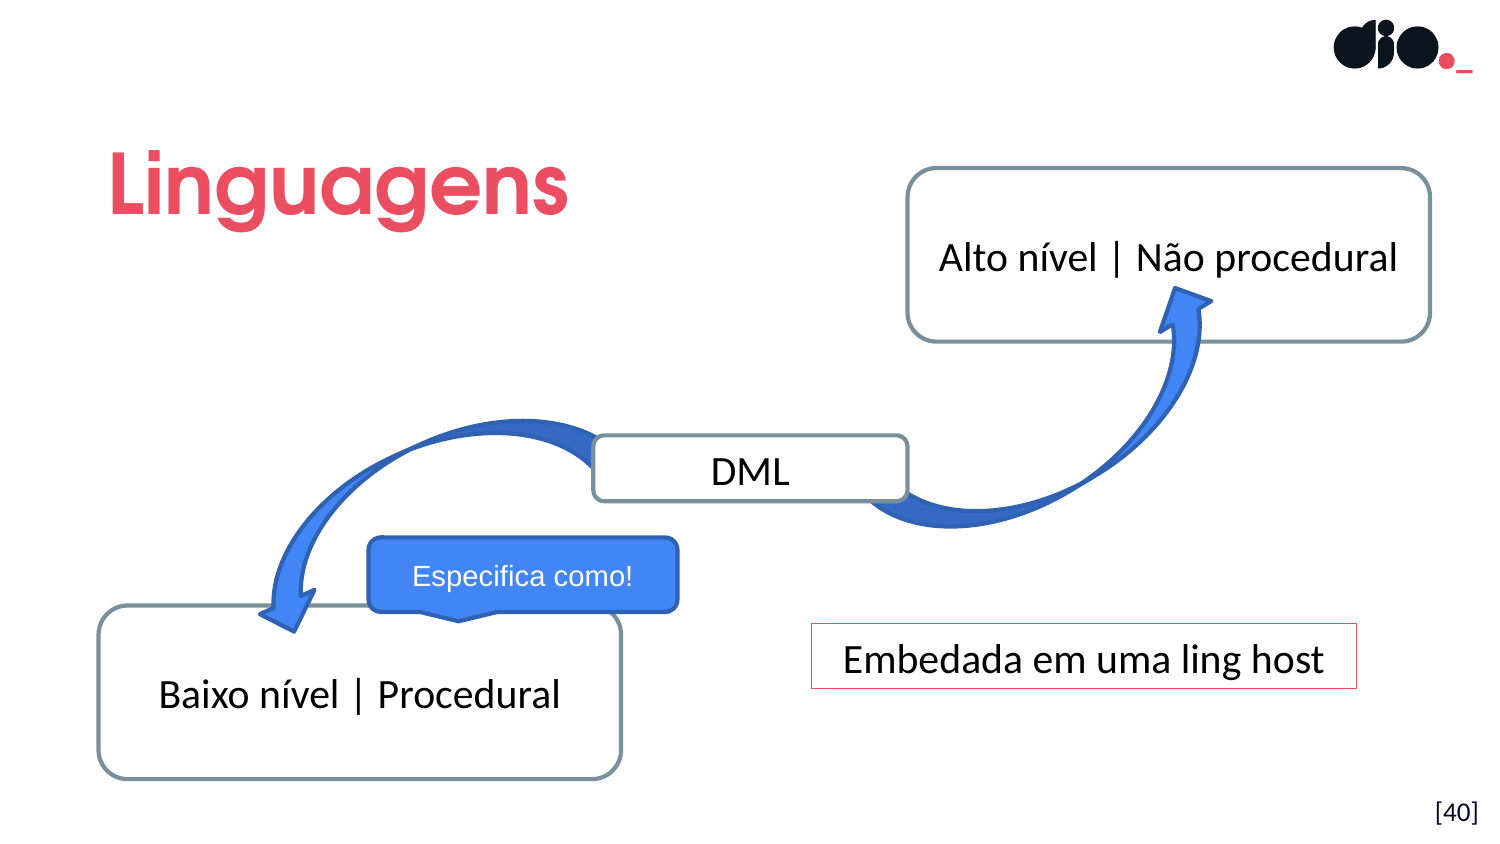

Linguagens
Alto nível | Não procedural

DML

Especifica como!
Baixo nível | Procedural
Embedada em uma ling host
[40]